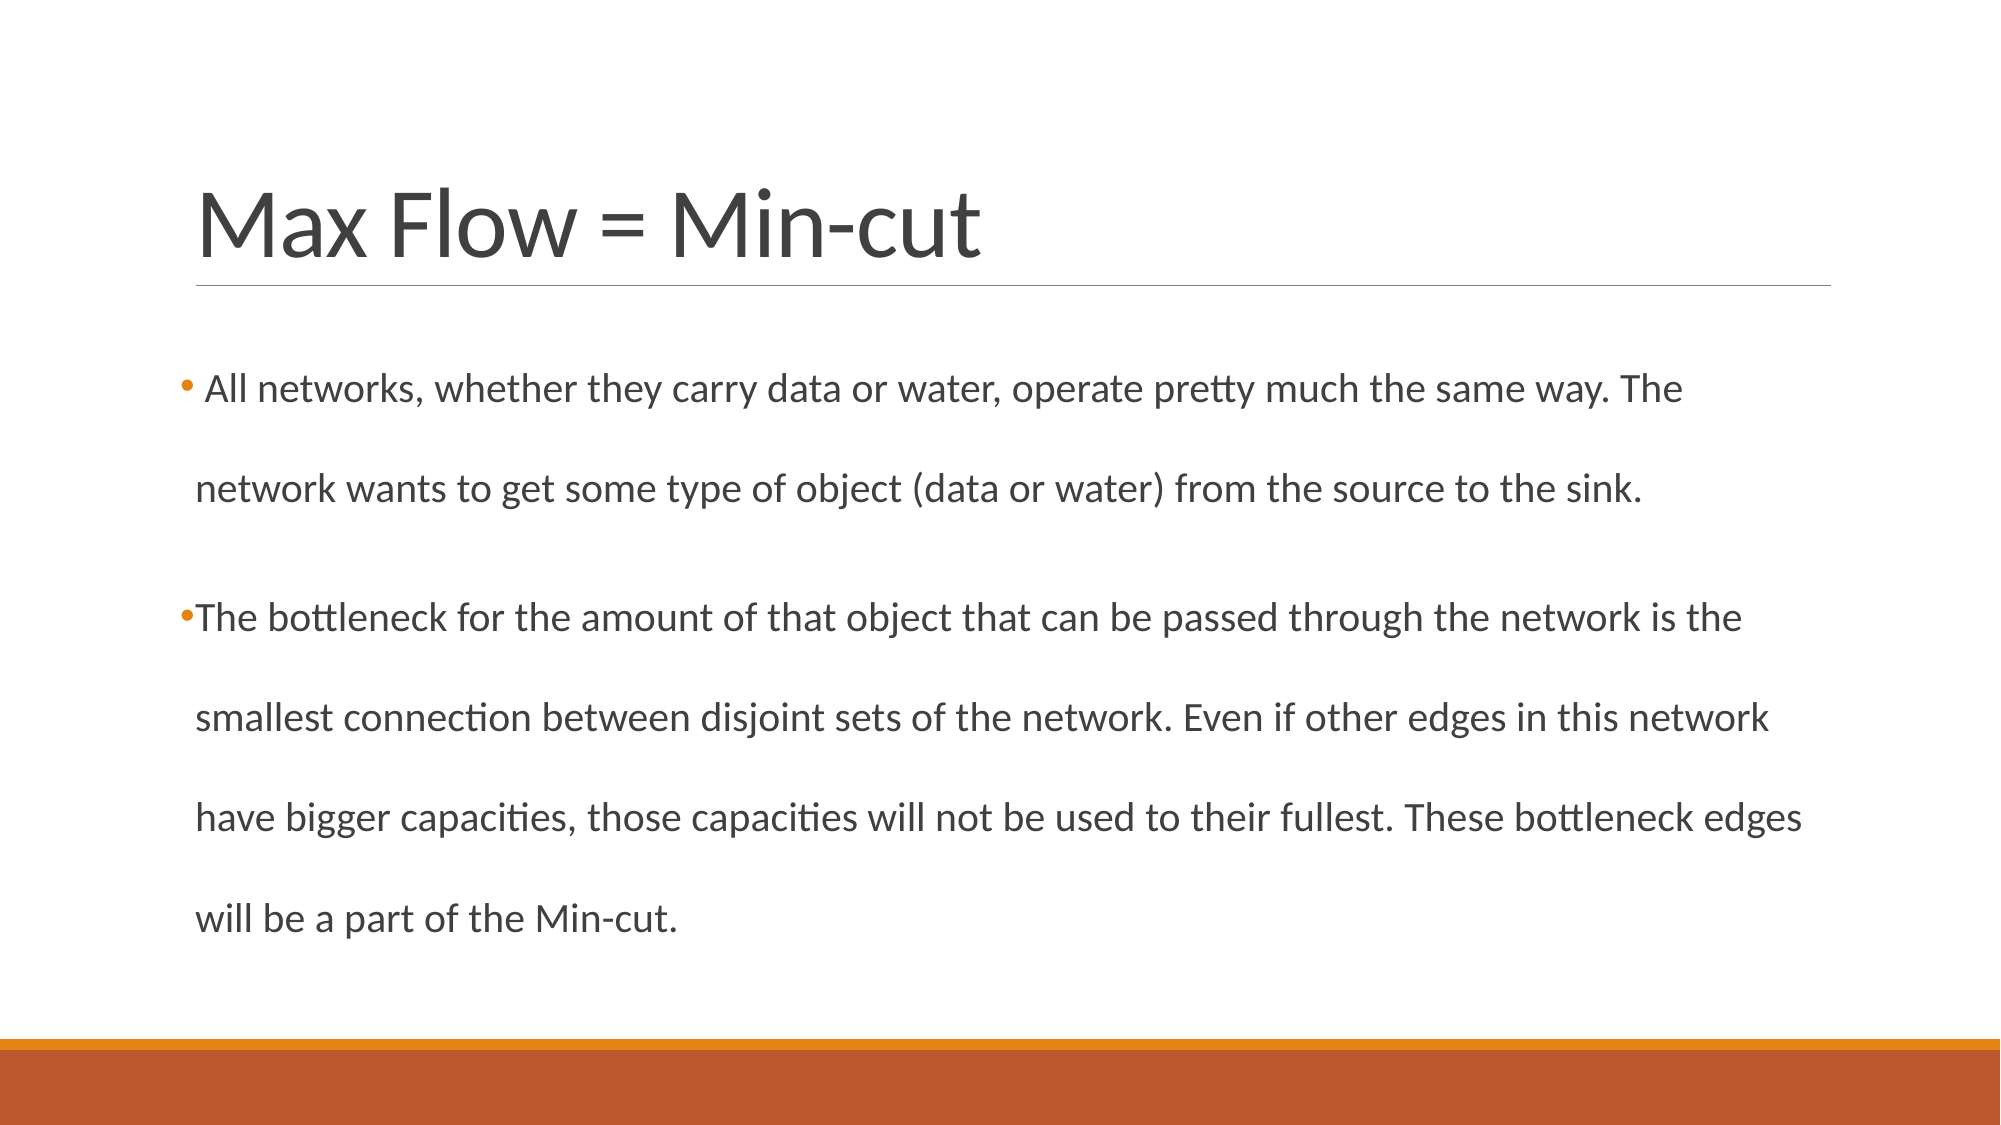

# Max Flow = Min-cut
 All networks, whether they carry data or water, operate pretty much the same way. The network wants to get some type of object (data or water) from the source to the sink.
The bottleneck for the amount of that object that can be passed through the network is the smallest connection between disjoint sets of the network. Even if other edges in this network have bigger capacities, those capacities will not be used to their fullest. These bottleneck edges will be a part of the Min-cut.